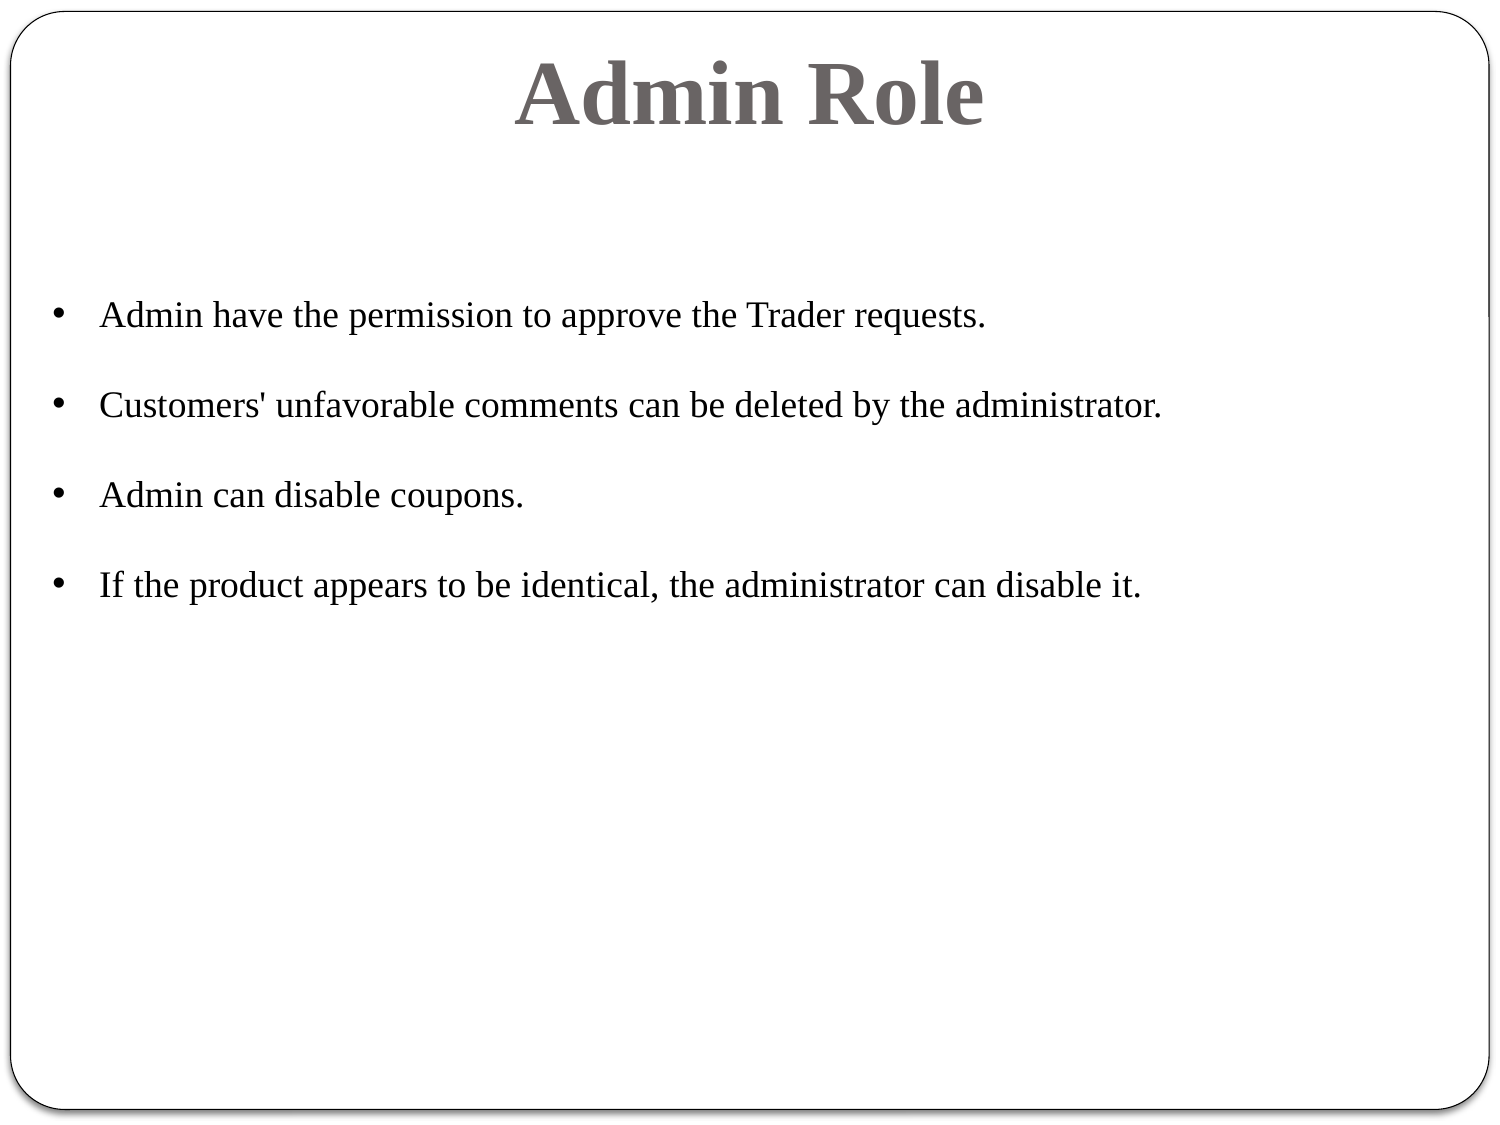

Admin Role
Admin have the permission to approve the Trader requests.
Customers' unfavorable comments can be deleted by the administrator.
Admin can disable coupons.
If the product appears to be identical, the administrator can disable it.